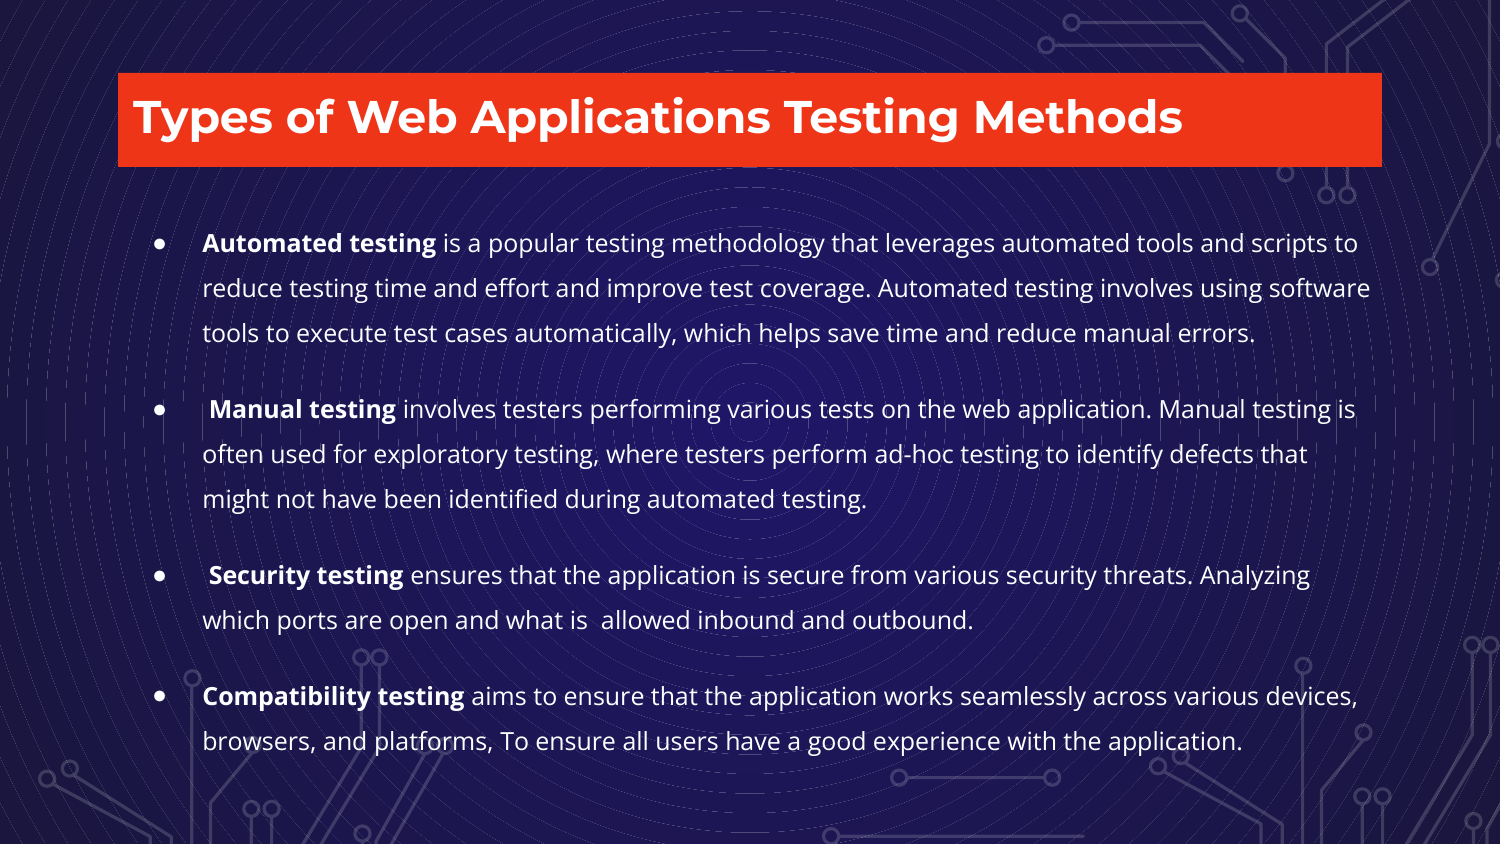

# Types of Web Applications Testing Methods
Automated testing is a popular testing methodology that leverages automated tools and scripts to reduce testing time and effort and improve test coverage. Automated testing involves using software tools to execute test cases automatically, which helps save time and reduce manual errors.
 Manual testing involves testers performing various tests on the web application. Manual testing is often used for exploratory testing, where testers perform ad-hoc testing to identify defects that might not have been identified during automated testing.
 Security testing ensures that the application is secure from various security threats. Analyzing which ports are open and what is  allowed inbound and outbound.
Compatibility testing aims to ensure that the application works seamlessly across various devices, browsers, and platforms, To ensure all users have a good experience with the application.